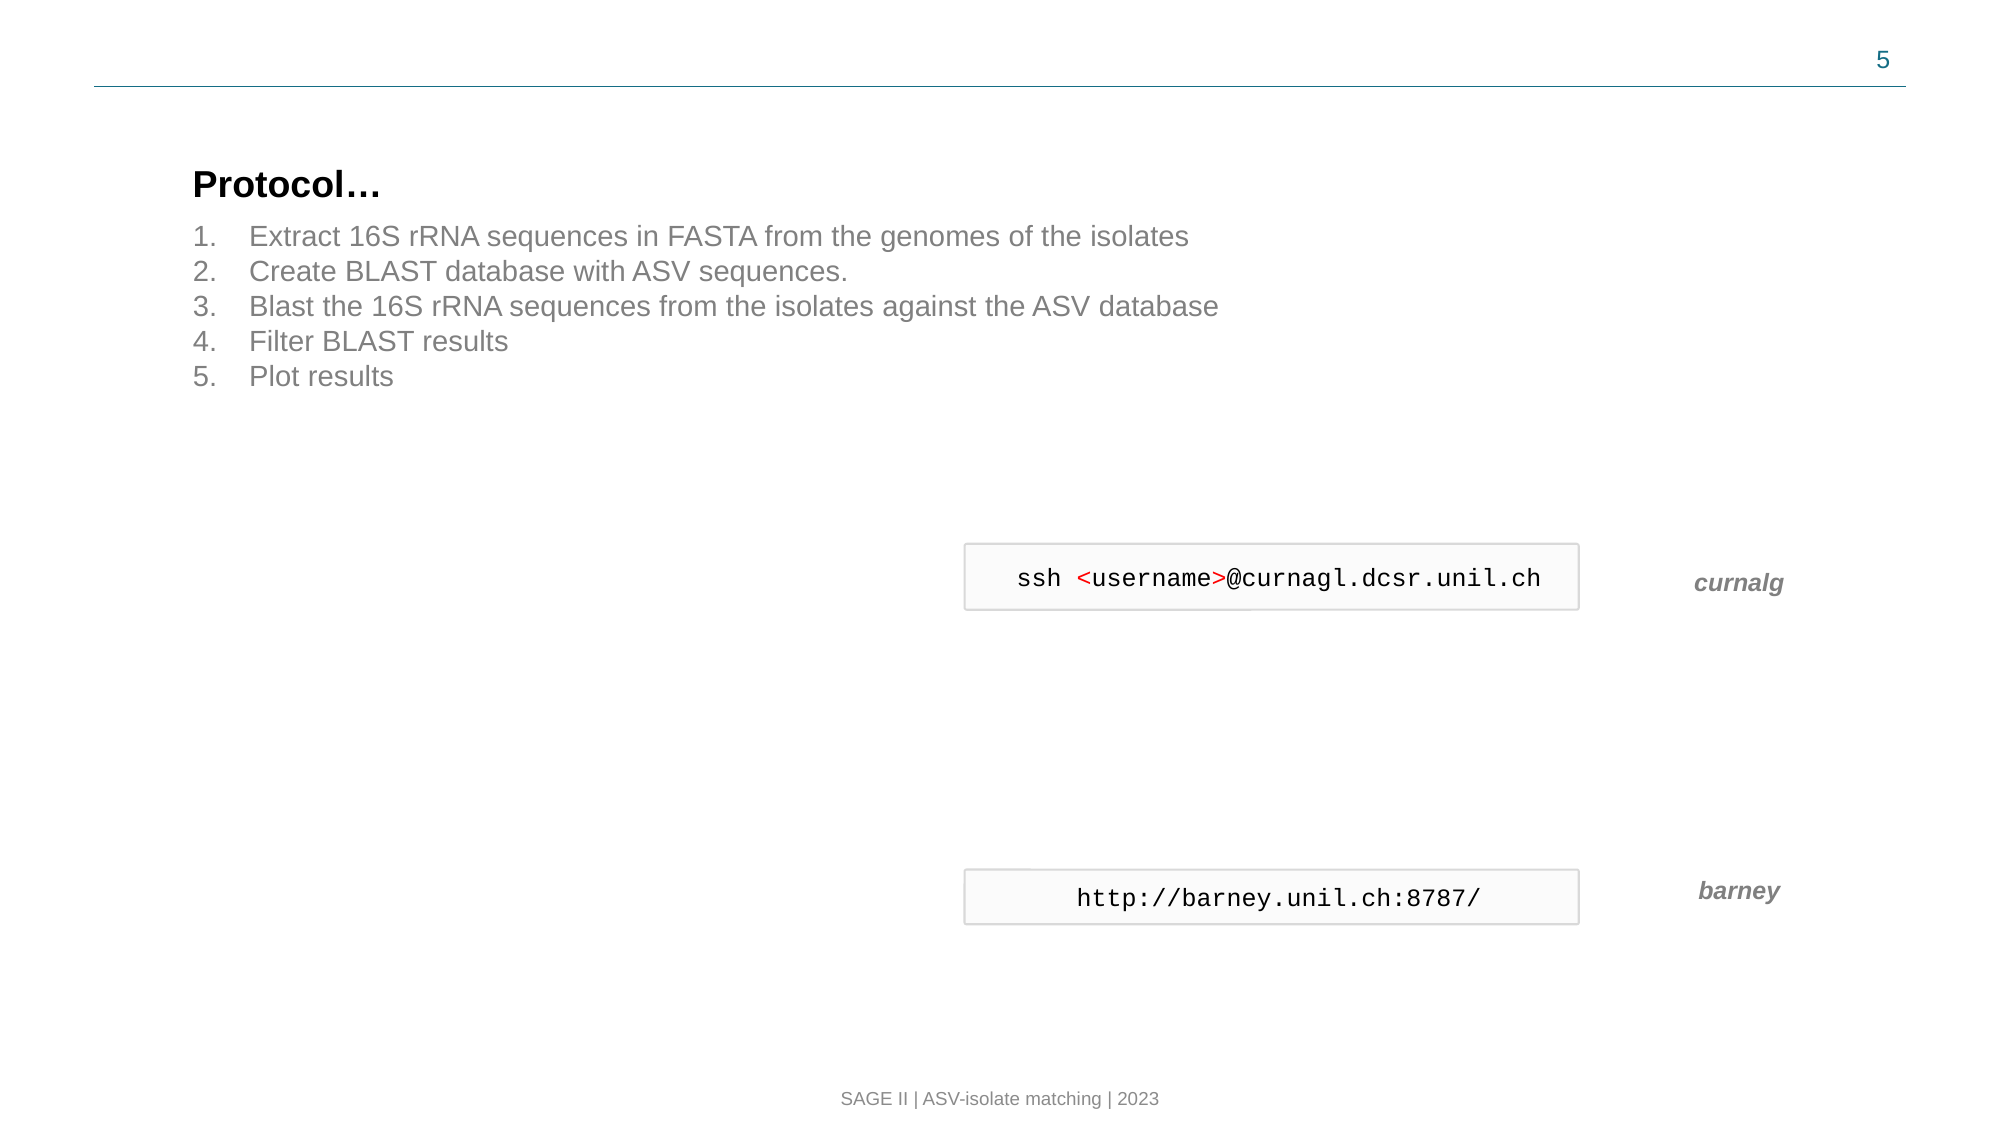

5
Protocol…
Extract 16S rRNA sequences in FASTA from the genomes of the isolates
Create BLAST database with ASV sequences.
Blast the 16S rRNA sequences from the isolates against the ASV database
Filter BLAST results
Plot results
 ssh <username>@curnagl.dcsr.unil.ch
curnalg
barney
 http://barney.unil.ch:8787/
SAGE II | ASV-isolate matching | 2023